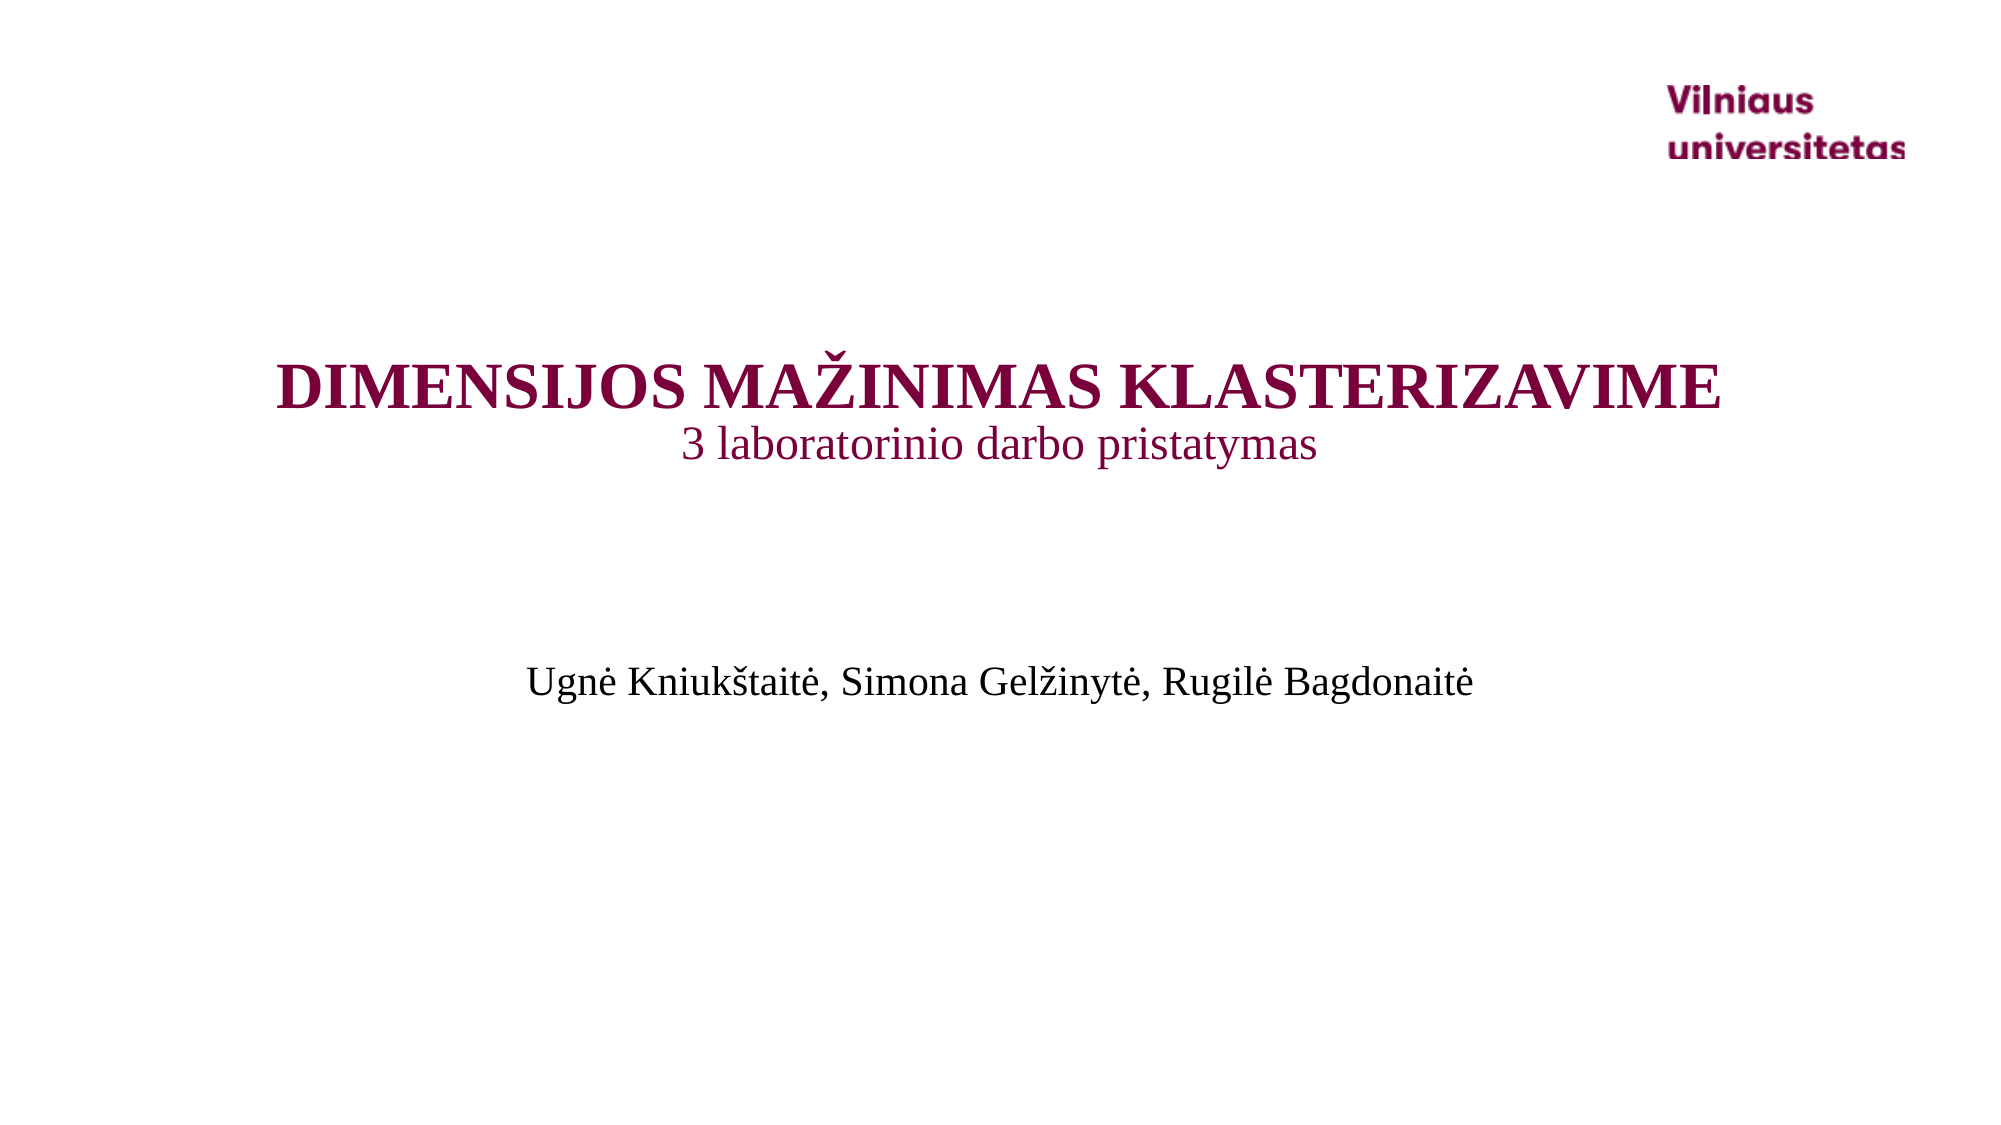

# DIMENSIJOS MAŽINIMAS KLASTERIZAVIME 3 laboratorinio darbo pristatymas
Ugnė Kniukštaitė, Simona Gelžinytė, Rugilė Bagdonaitė